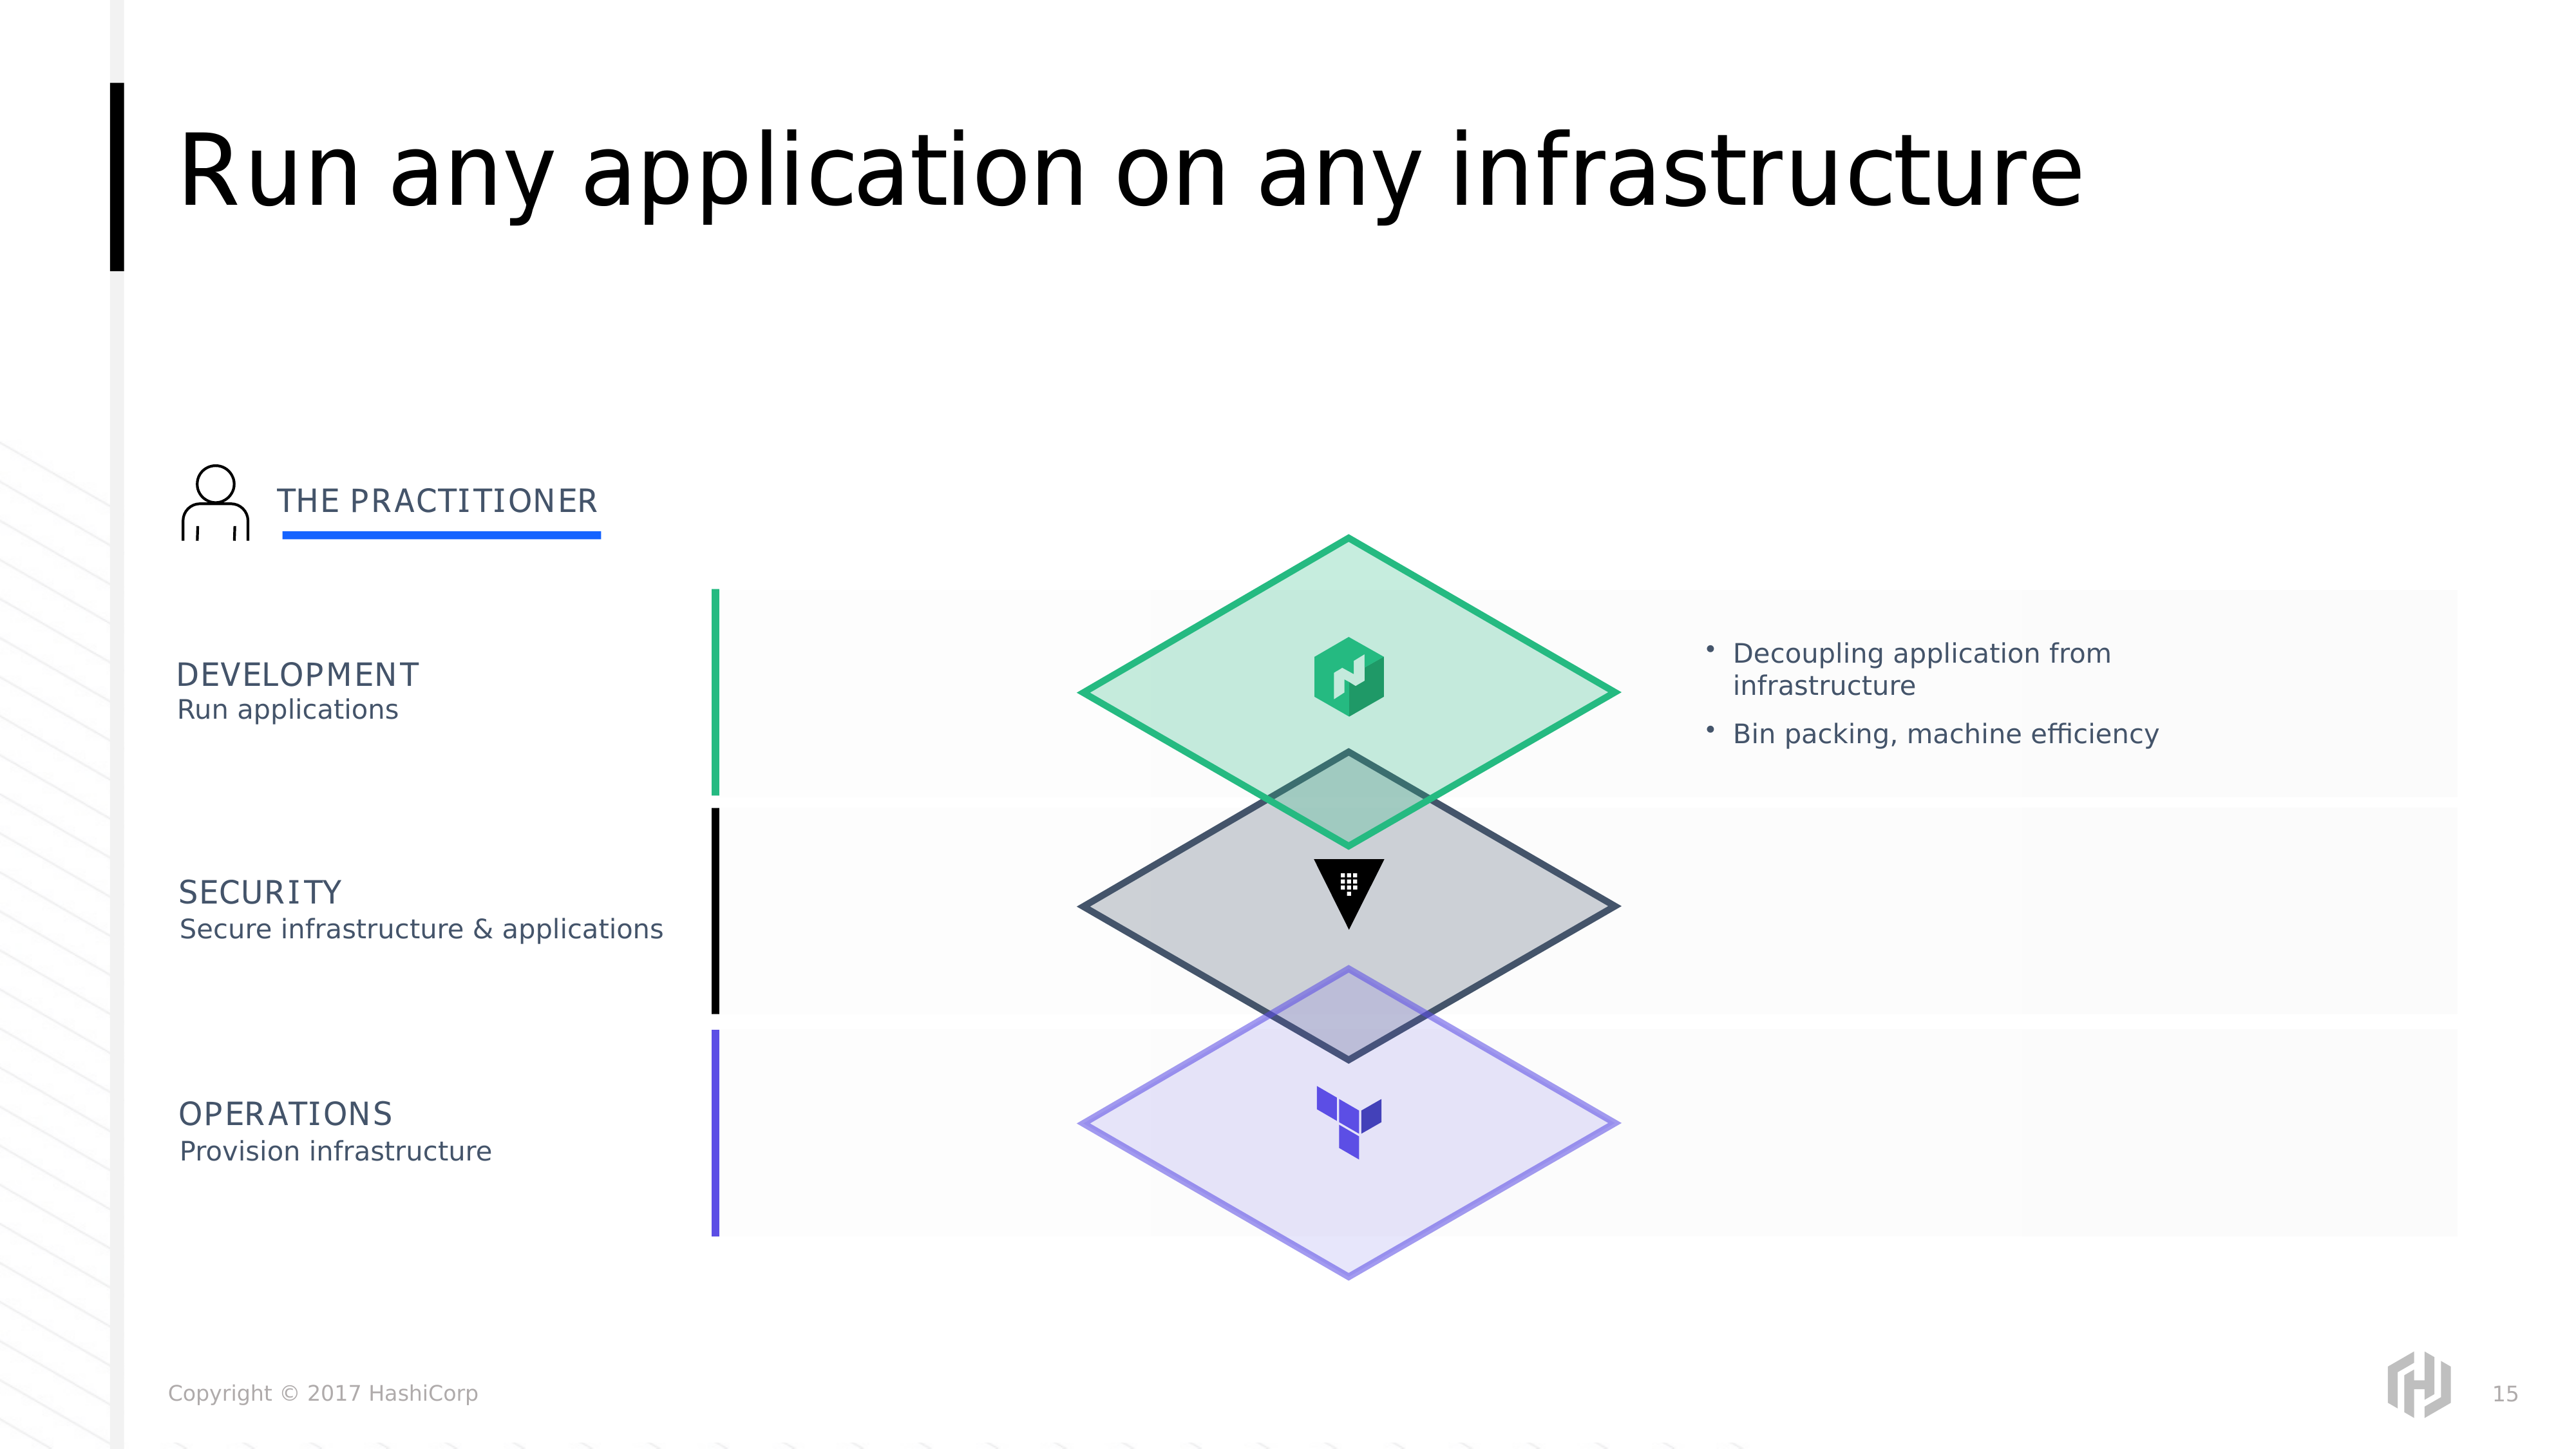

# Run any application on any infrastructure

THE PRACTITIONER

Decoupling application from infrastructure
Bin packing, machine efficiency

DEVELOPMENT
Run applications

SECURITY
Secure infrastructure & applications

OPERATIONS

Provision infrastructure
15